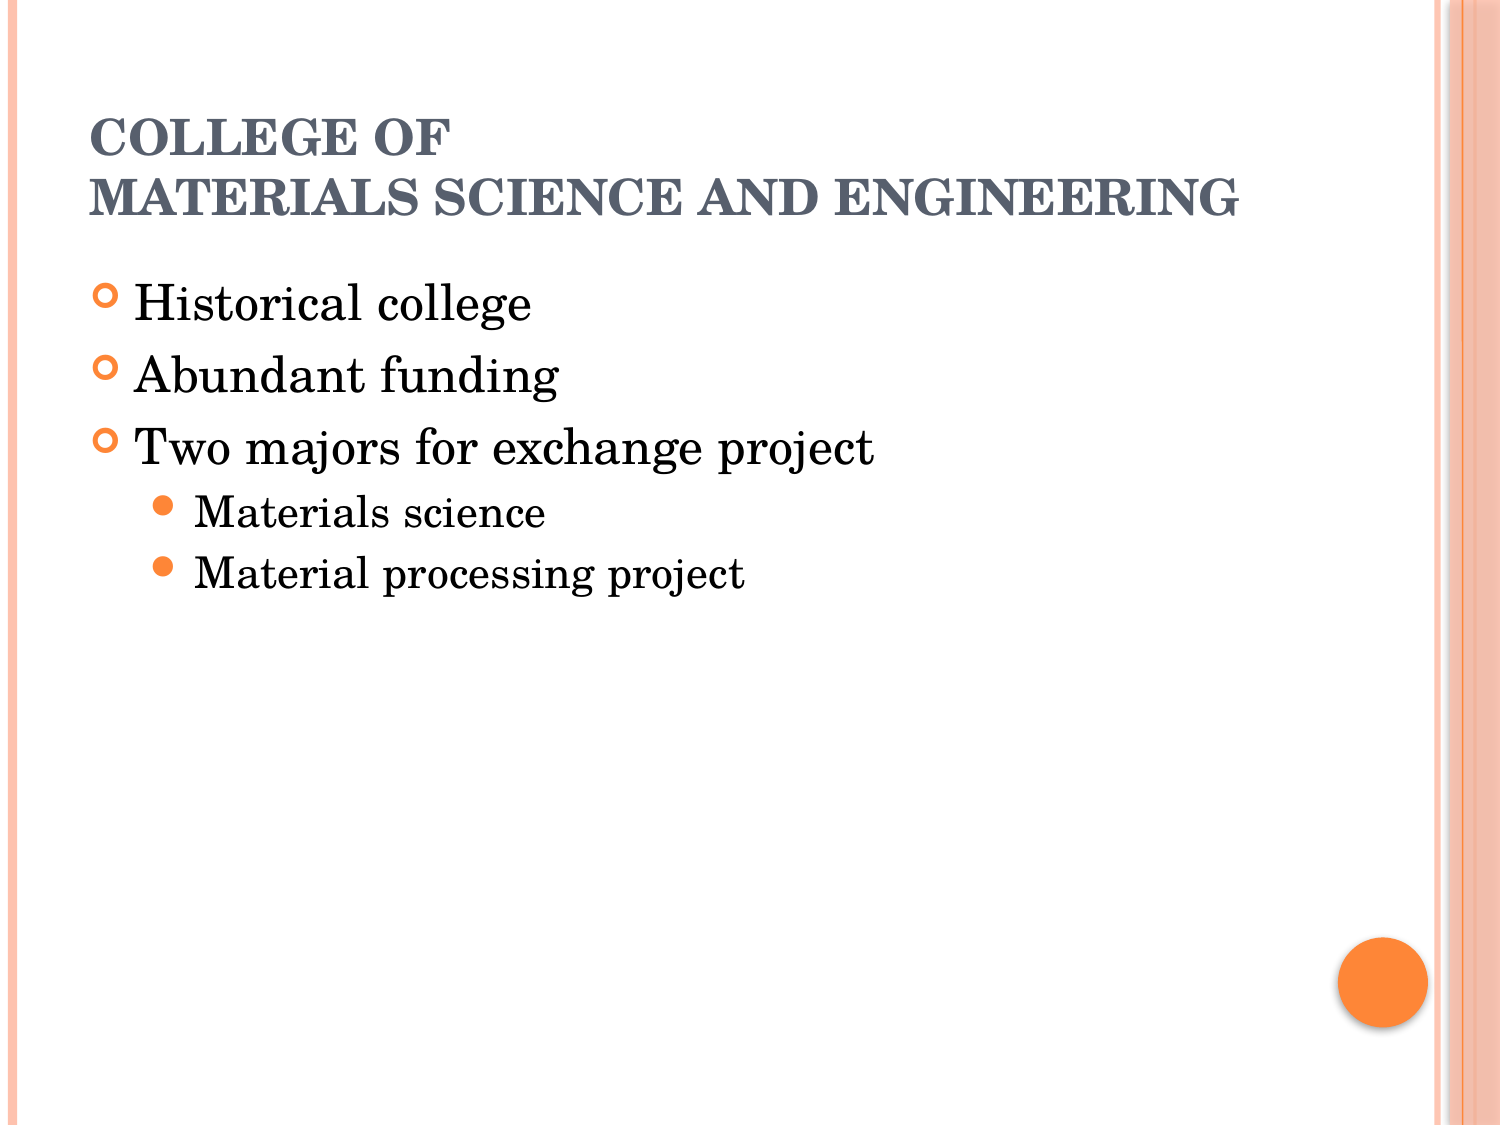

# COLLEGE OF MATERIALS SCIENCE AND ENGINEERING
Historical college
Abundant funding
Two majors for exchange project
Materials science
Material processing project